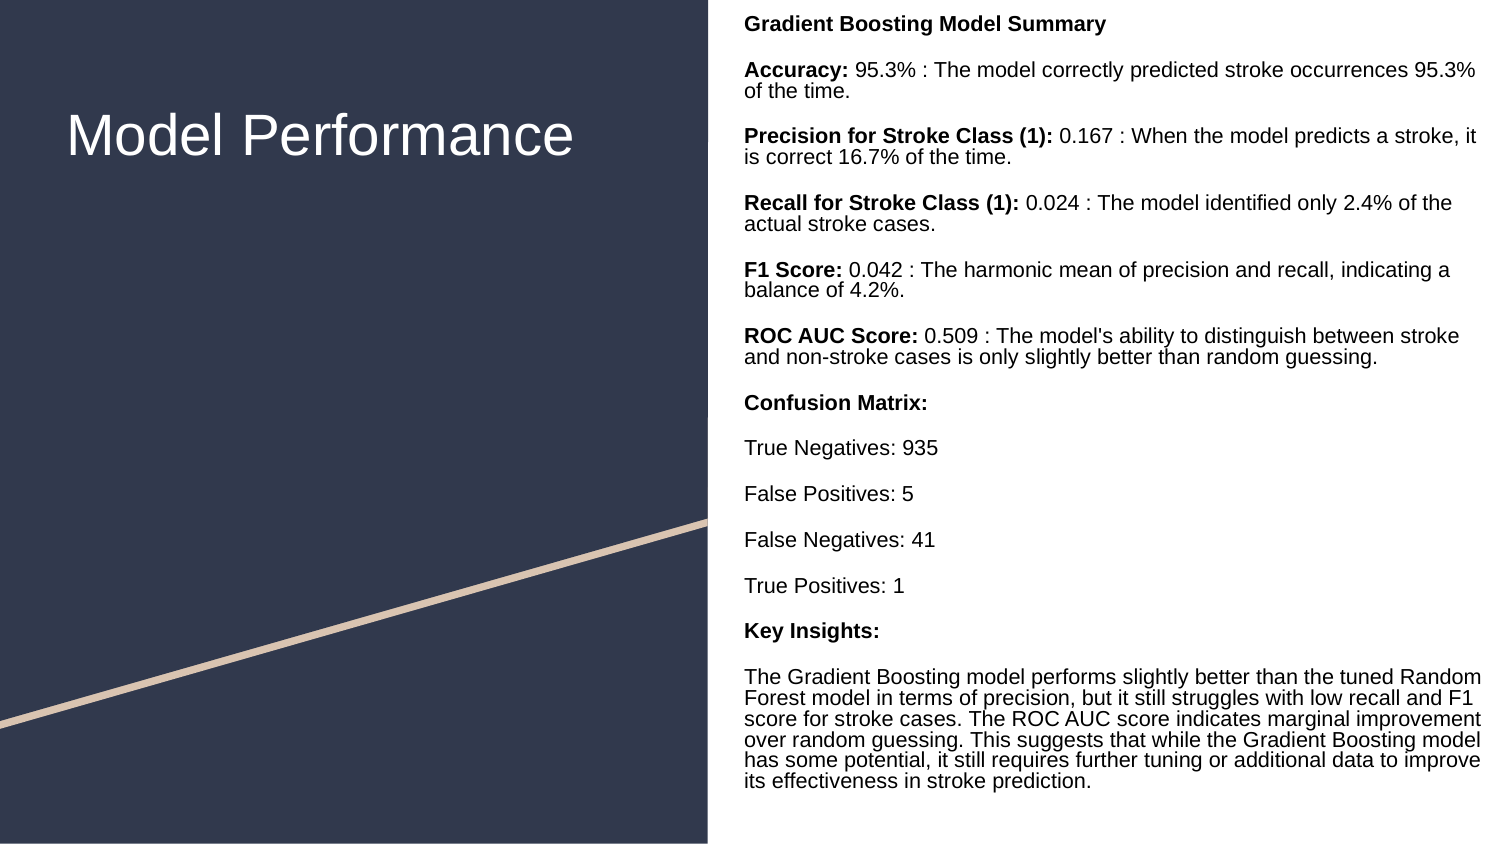

Gradient Boosting Model Summary
Accuracy: 95.3% : The model correctly predicted stroke occurrences 95.3% of the time.
Precision for Stroke Class (1): 0.167 : When the model predicts a stroke, it is correct 16.7% of the time.
Recall for Stroke Class (1): 0.024 : The model identified only 2.4% of the actual stroke cases.
F1 Score: 0.042 : The harmonic mean of precision and recall, indicating a balance of 4.2%.
ROC AUC Score: 0.509 : The model's ability to distinguish between stroke and non-stroke cases is only slightly better than random guessing.
Confusion Matrix:
True Negatives: 935
False Positives: 5
False Negatives: 41
True Positives: 1
Key Insights:
The Gradient Boosting model performs slightly better than the tuned Random Forest model in terms of precision, but it still struggles with low recall and F1 score for stroke cases. The ROC AUC score indicates marginal improvement over random guessing. This suggests that while the Gradient Boosting model has some potential, it still requires further tuning or additional data to improve its effectiveness in stroke prediction.

# Model Performance